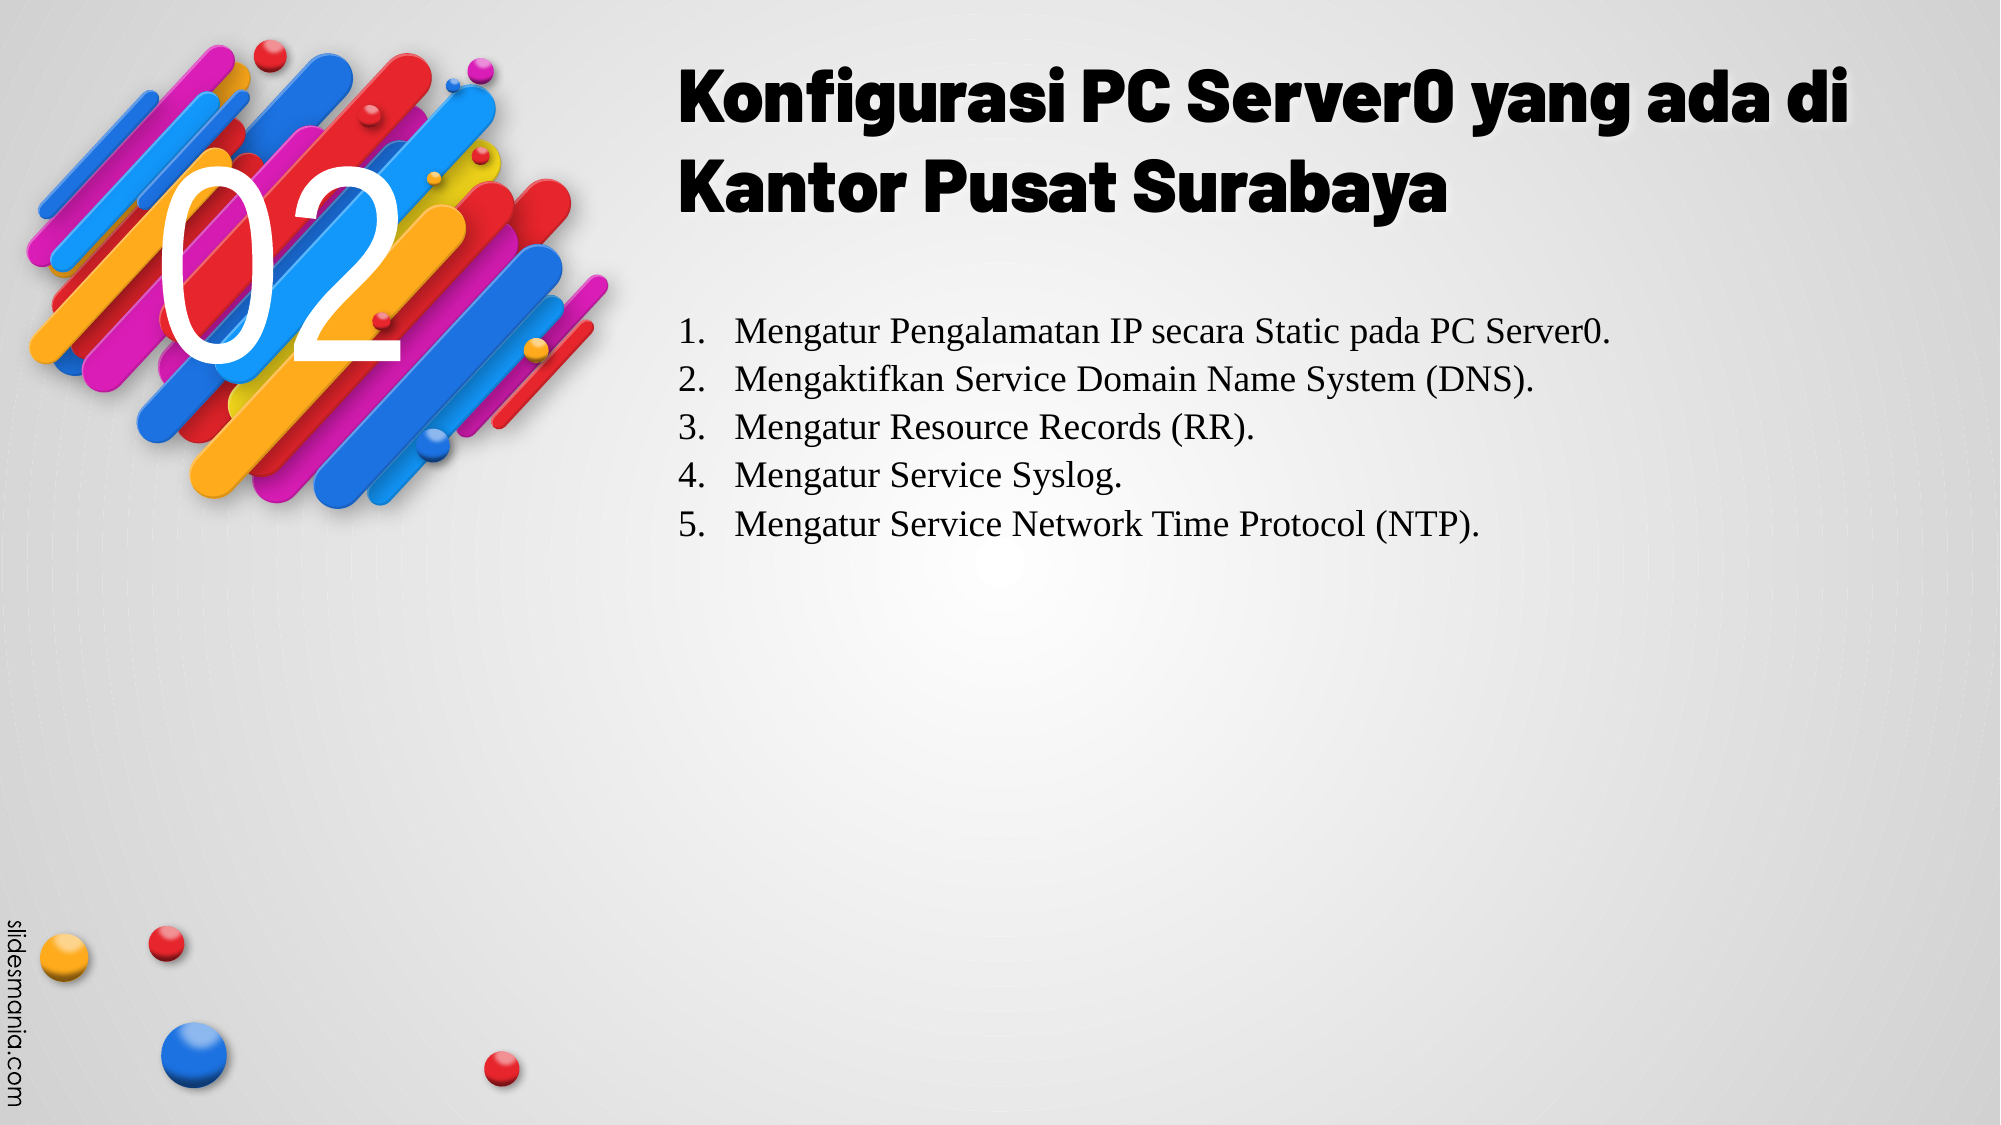

# Konfigurasi PC Server0 yang ada di Kantor Pusat Surabaya
02
Mengatur Pengalamatan IP secara Static pada PC Server0.
Mengaktifkan Service Domain Name System (DNS).
Mengatur Resource Records (RR).
Mengatur Service Syslog.
Mengatur Service Network Time Protocol (NTP).